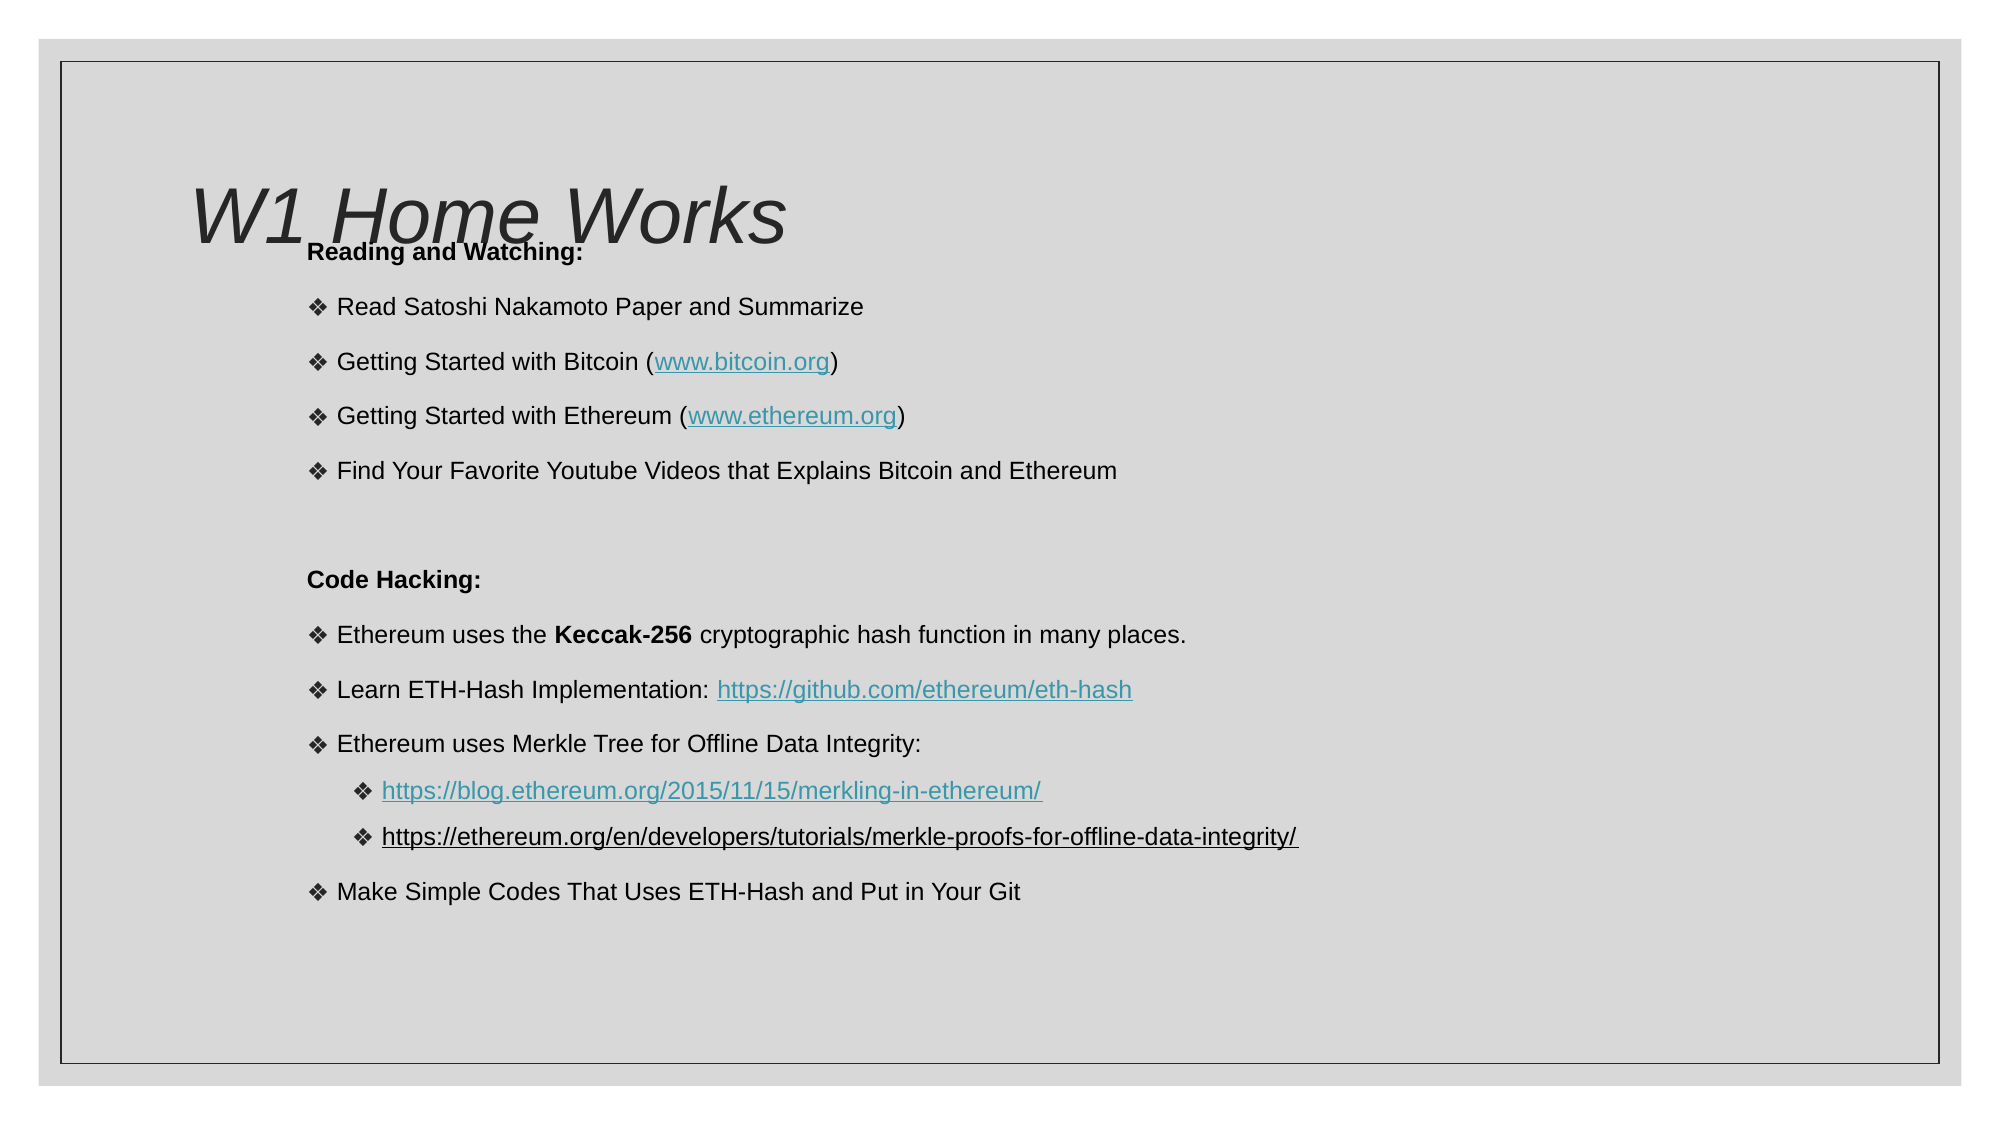

# W1 Home Works
Reading and Watching:
Read Satoshi Nakamoto Paper and Summarize
Getting Started with Bitcoin (www.bitcoin.org)
Getting Started with Ethereum (www.ethereum.org)
Find Your Favorite Youtube Videos that Explains Bitcoin and Ethereum

Code Hacking:
Ethereum uses the Keccak-256 cryptographic hash function in many places.
Learn ETH-Hash Implementation: https://github.com/ethereum/eth-hash
Ethereum uses Merkle Tree for Offline Data Integrity:
https://blog.ethereum.org/2015/11/15/merkling-in-ethereum/
https://ethereum.org/en/developers/tutorials/merkle-proofs-for-offline-data-integrity/
Make Simple Codes That Uses ETH-Hash and Put in Your Git